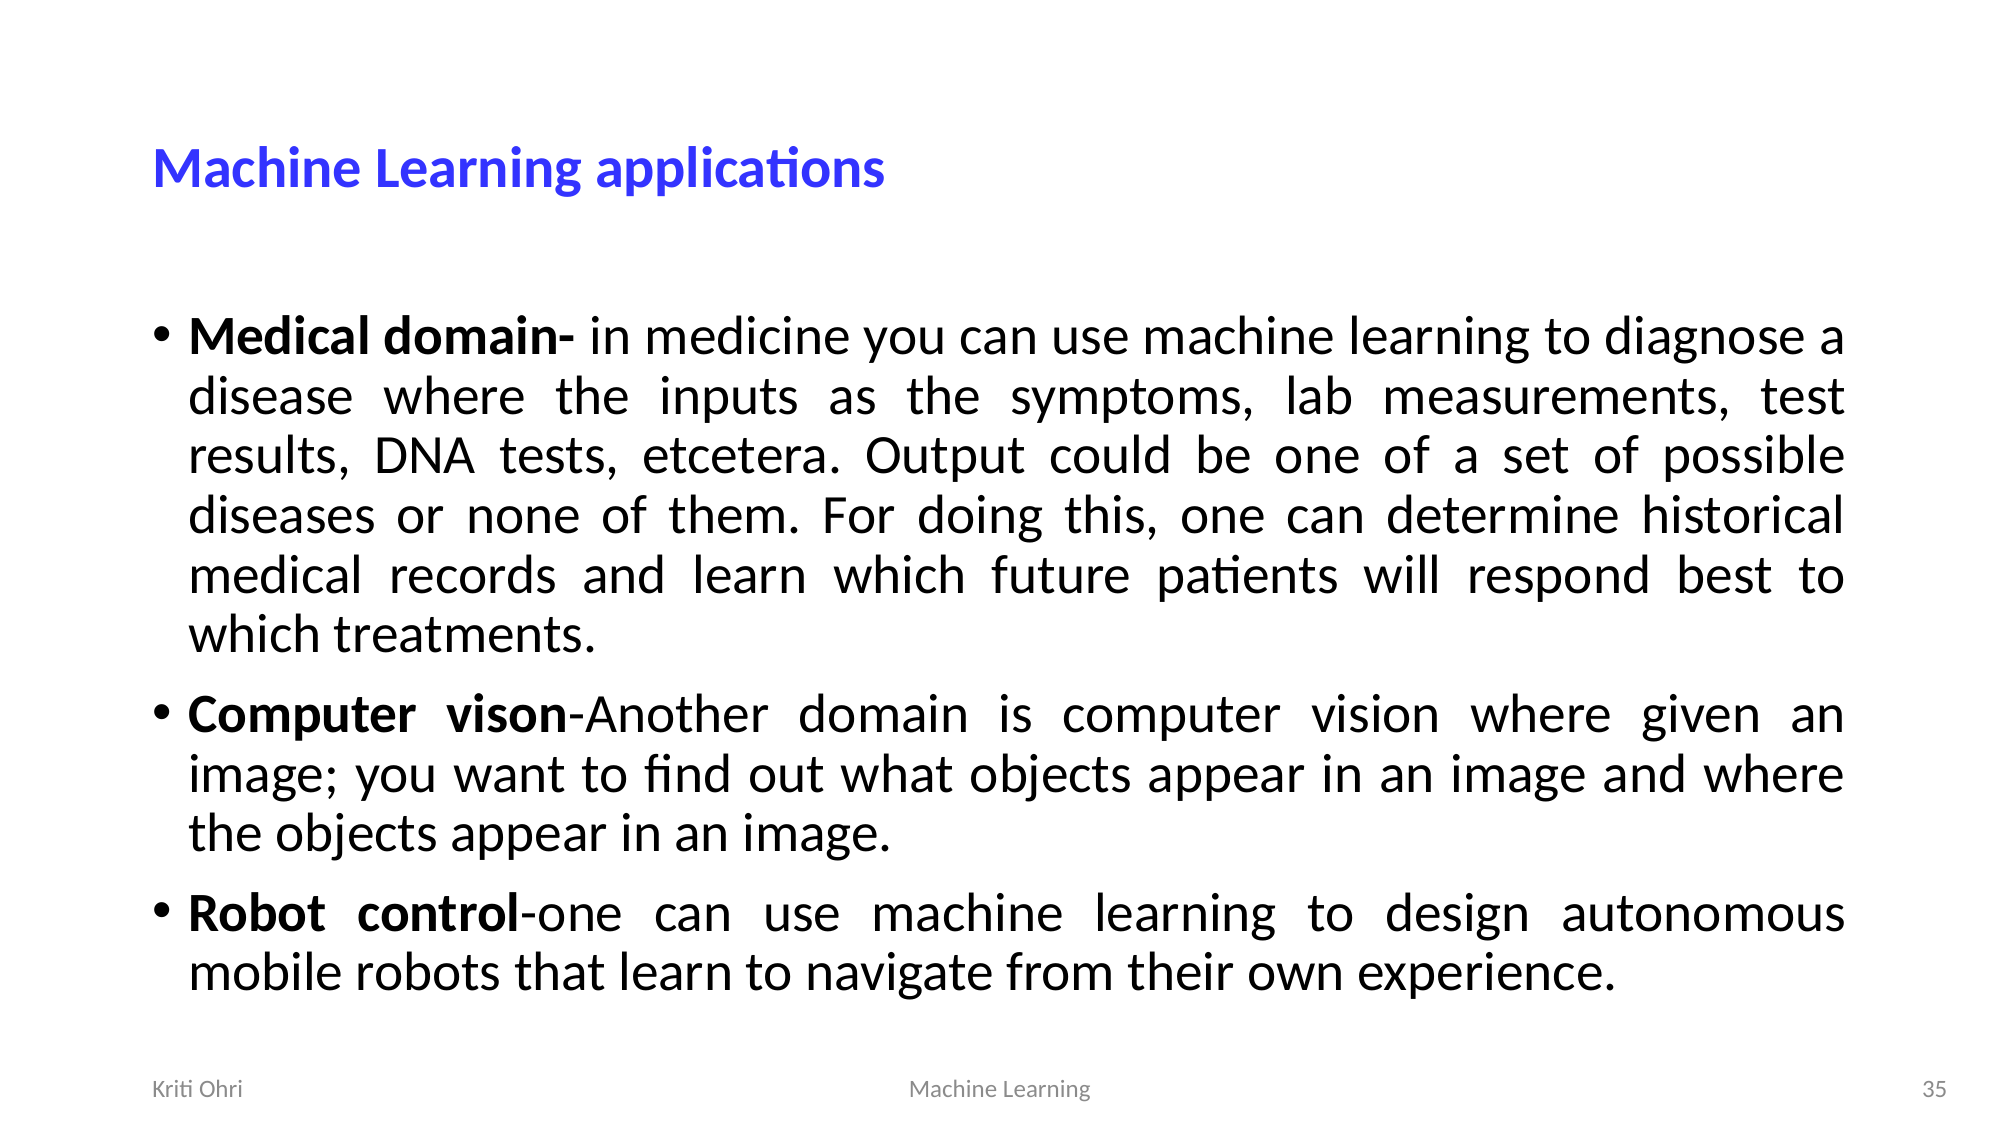

# Machine Learning applications
Medical domain- in medicine you can use machine learning to diagnose a disease where the inputs as the symptoms, lab measurements, test results, DNA tests, etcetera. Output could be one of a set of possible diseases or none of them. For doing this, one can determine historical medical records and learn which future patients will respond best to which treatments.
Computer vison-Another domain is computer vision where given an image; you want to find out what objects appear in an image and where the objects appear in an image.
Robot control-one can use machine learning to design autonomous mobile robots that learn to navigate from their own experience.
Kriti Ohri
Machine Learning